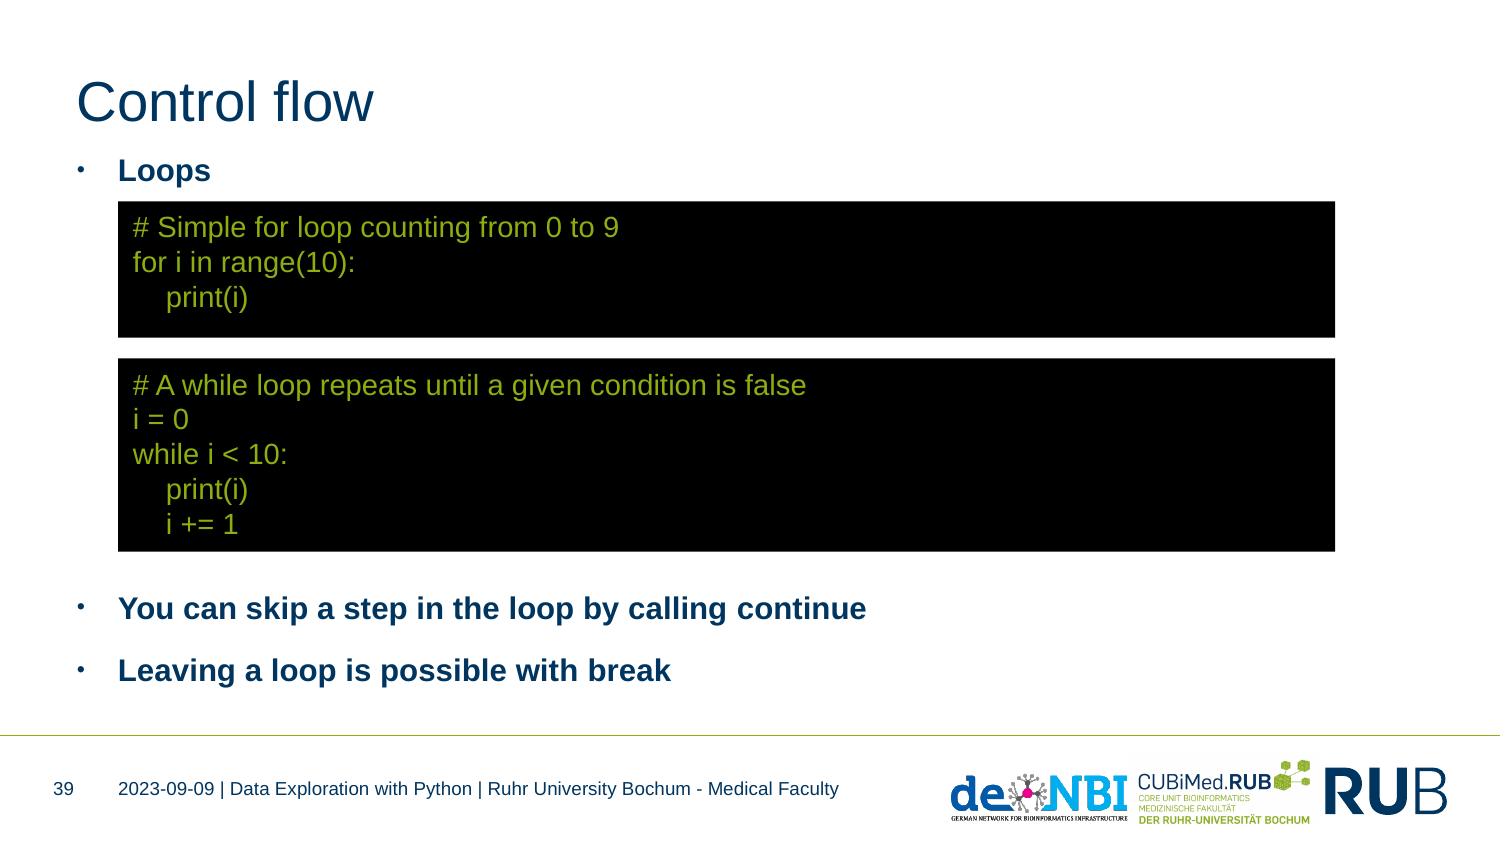

# Control flow
Loops

You can skip a step in the loop by calling continue
Leaving a loop is possible with break
# Simple for loop counting from 0 to 9
for i in range(10):
    print(i)
# A while loop repeats until a given condition is false
i = 0
while i < 10:
    print(i)
    i += 1
39
2023-09-09 | Data Exploration with Python | Ruhr University Bochum - Medical Faculty